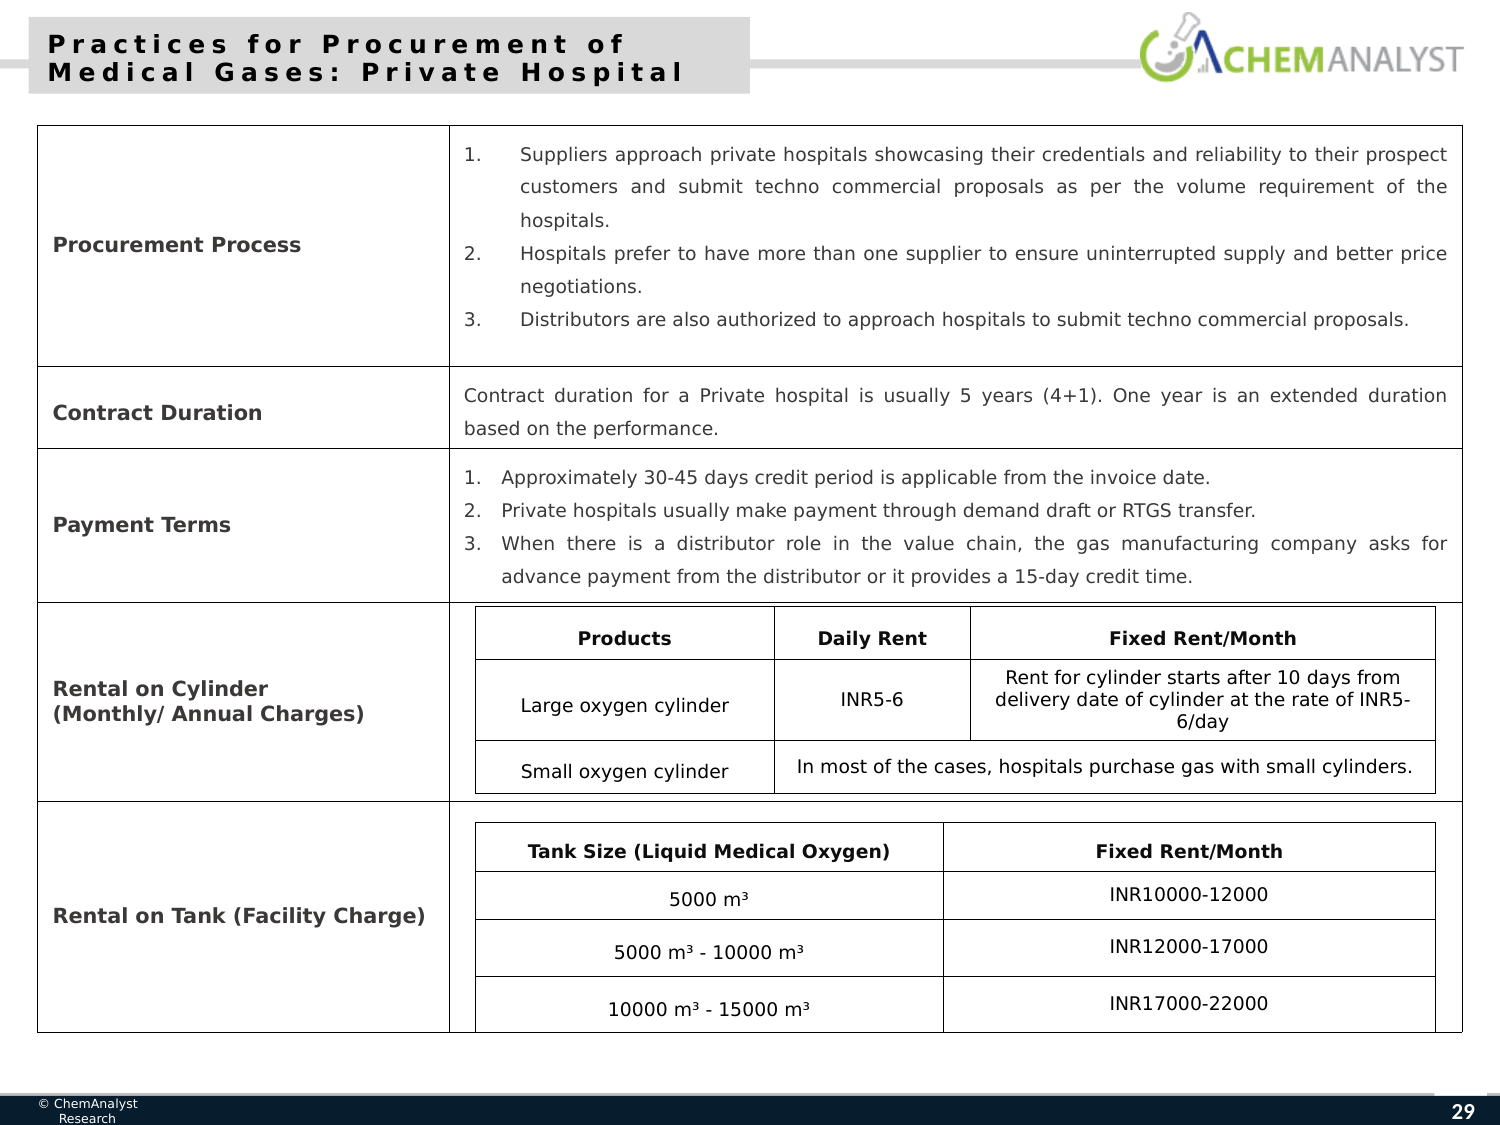

Practices for Procurement of Medical Gases: Private Hospital
| Procurement Process | Suppliers approach private hospitals showcasing their credentials and reliability to their prospect customers and submit techno commercial proposals as per the volume requirement of the hospitals. Hospitals prefer to have more than one supplier to ensure uninterrupted supply and better price negotiations. Distributors are also authorized to approach hospitals to submit techno commercial proposals. |
| --- | --- |
| Contract Duration | Contract duration for a Private hospital is usually 5 years (4+1). One year is an extended duration based on the performance. |
| Payment Terms | Approximately 30-45 days credit period is applicable from the invoice date. Private hospitals usually make payment through demand draft or RTGS transfer. When there is a distributor role in the value chain, the gas manufacturing company asks for advance payment from the distributor or it provides a 15-day credit time. |
| Rental on Cylinder (Monthly/ Annual Charges) |  |
| Rental on Tank (Facility Charge) |  |
| Products | Daily Rent | Fixed Rent/Month |
| --- | --- | --- |
| Large oxygen cylinder | INR5-6 | Rent for cylinder starts after 10 days from delivery date of cylinder at the rate of INR5-6/day |
| Small oxygen cylinder | In most of the cases, hospitals purchase gas with small cylinders. |  |
| Tank Size (Liquid Medical Oxygen) | Fixed Rent/Month |
| --- | --- |
| 5000 m³ | INR10000-12000 |
| 5000 m³ - 10000 m³ | INR12000-17000 |
| 10000 m³ - 15000 m³ | INR17000-22000 |